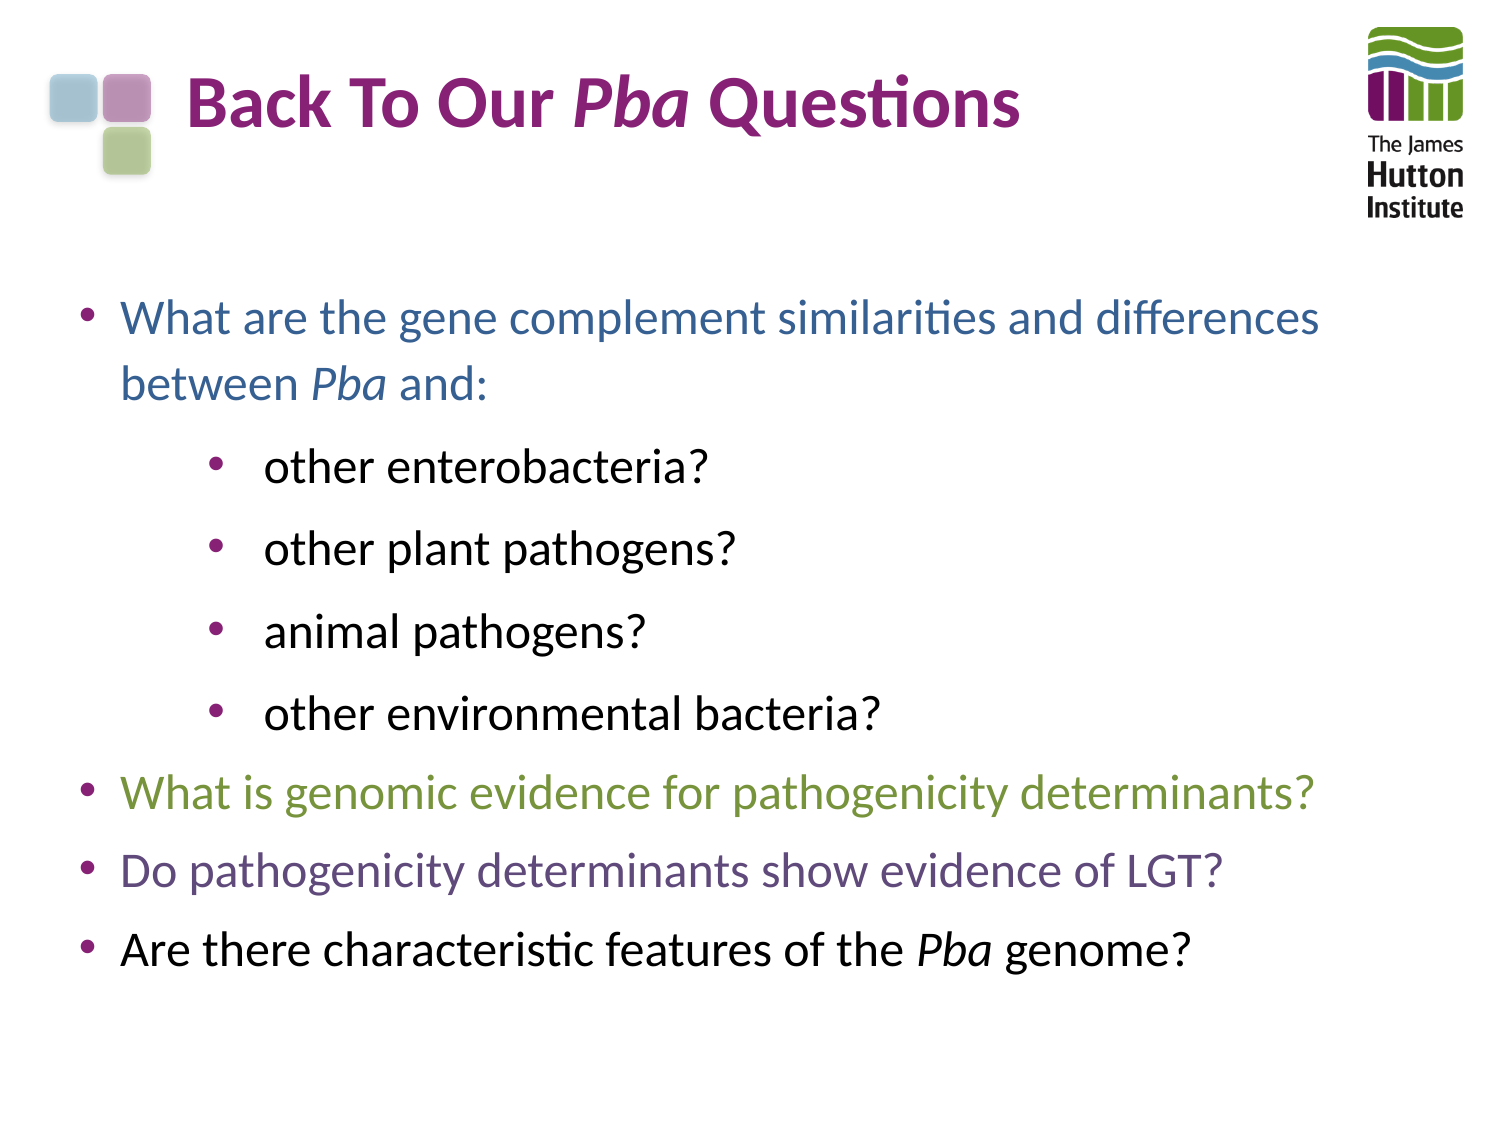

# Back To Our Pba Questions
What are the gene complement similarities and differences between Pba and:
other enterobacteria?
other plant pathogens?
animal pathogens?
other environmental bacteria?
What is genomic evidence for pathogenicity determinants?
Do pathogenicity determinants show evidence of LGT?
Are there characteristic features of the Pba genome?